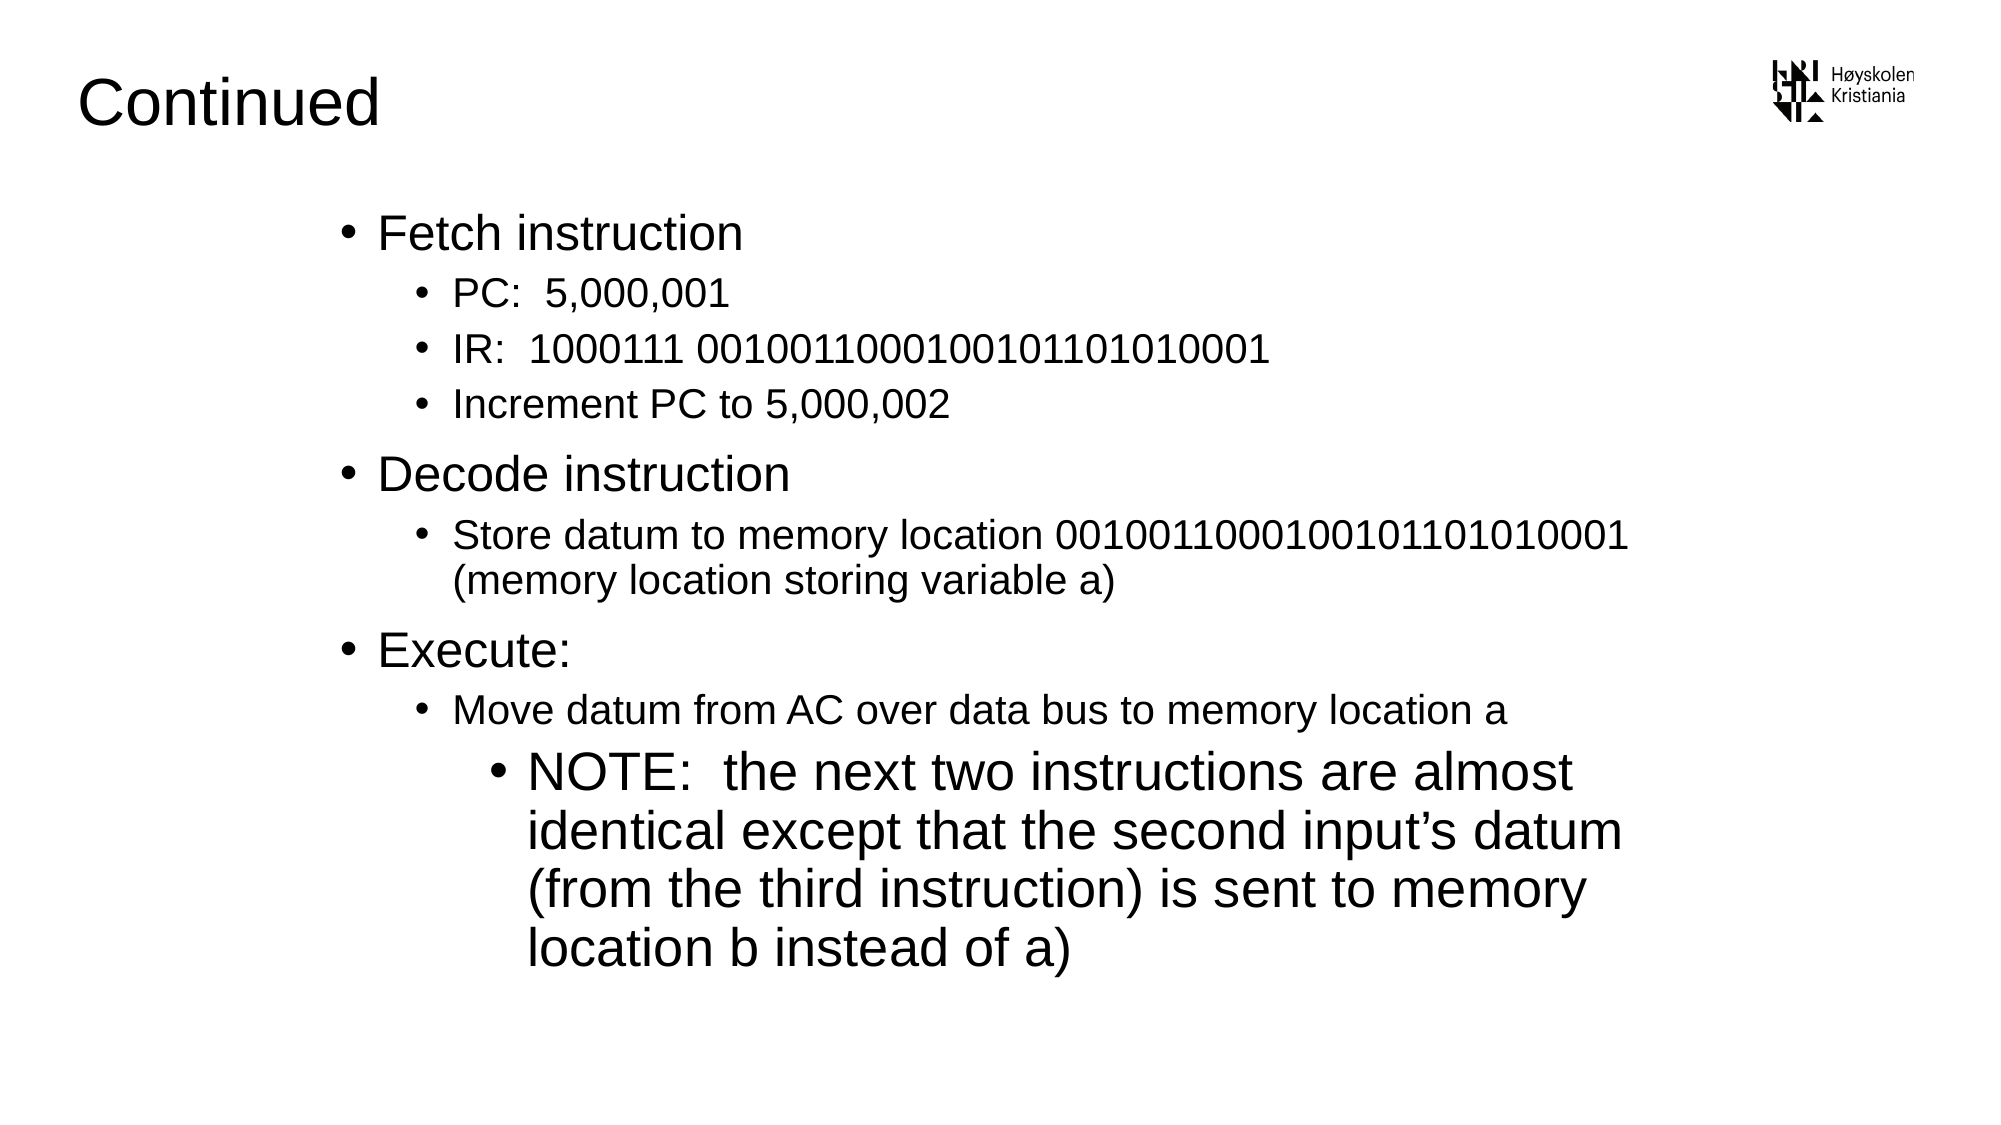

# Continued
Fetch instruction
PC:  5,000,001
IR:  1000111 0010011000100101101010001
Increment PC to 5,000,002
Decode instruction
Store datum to memory location 0010011000100101101010001 (memory location storing variable a)
Execute:
Move datum from AC over data bus to memory location a
NOTE:  the next two instructions are almost identical except that the second input’s datum (from the third instruction) is sent to memory location b instead of a)